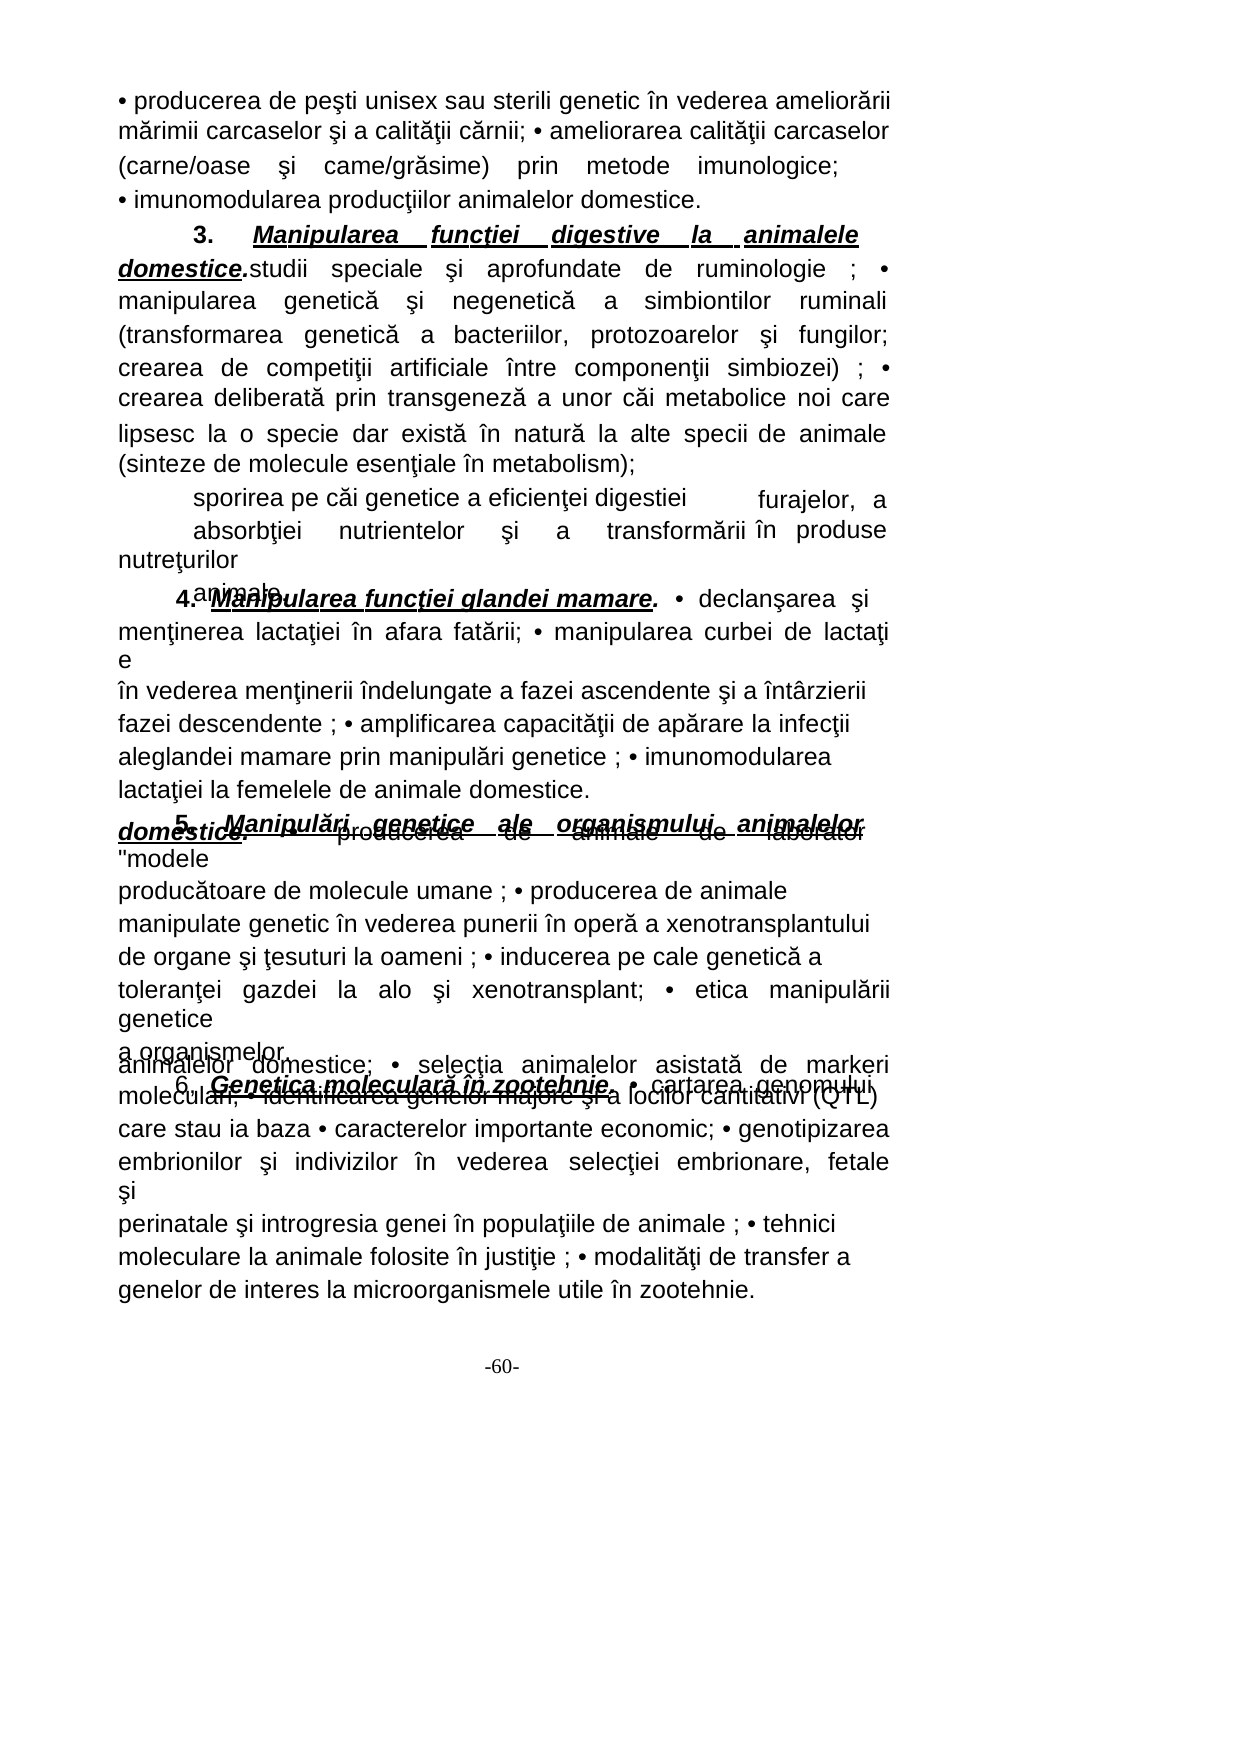

• producerea de peşti unisex sau sterili genetic în vederea ameliorării
mărimii carcaselor şi a calităţii cărnii; • ameliorarea calităţii carcaselor
(carne/oase
şi
came/grăsime)
prin
metode
imunologice;
• imunomodularea producţiilor animalelor domestice.

3.
Manipularea    funcţiei    digestive    la    animalele
domestice.studii   speciale
şi   aprofundate   de   ruminologie   ;   •
manipularea
genetică
şi
negenetică    a
simbiontilor    ruminali
(transformarea   genetică   a
bacteriilor,   protozoarelor   şi   fungilor;
crearea  de  competiţii  artificiale  între  componenţii  simbiozei)  ;  •
crearea deliberată prin transgeneză a unor căi metabolice noi care
lipsesc la o specie dar există în natură la alte specii
(sinteze de molecule esenţiale în metabolism);
sporirea pe căi genetice a eficienţei digestiei
absorbţiei nutrientelor şi a transformării nutreţurilor
animale.
de animale
furajelor,  a
în  produse

4.  Manipularea funcţiei glandei mamare.  •  declanşarea  şi
menţinerea lactaţiei în afara fatării; • manipularea curbei de lactaţi e
în vederea menţinerii îndelungate a fazei ascendente şi a întârzierii
fazei descendente ; • amplificarea capacităţii de apărare la infecţii
aleglandei mamare prin manipulări genetice ; • imunomodularea
lactaţiei la femelele de animale domestice.
5.    Manipulări   genetice   ale   organismului   animalelor

domestice.   •   producerea   de   animale   de   laborator   "modele
producătoare de molecule umane ; • producerea de animale
manipulate genetic în vederea punerii în operă a xenotransplantului
de organe şi ţesuturi la oameni ; • inducerea pe cale genetică a
toleranţei gazdei la alo şi xenotransplant; • etica manipulării genetice
a organismelor.
6,  Genetica moleculară în zootehnie. • cartarea genomului

animalelor  domestice;  •  selecţia  animalelor  asistată  de  markeri
moleculari; • identificarea genelor majore şi a locilor cantitativi (QTL)
care stau ia baza • caracterelor importante economic; • genotipizarea
embrionilor şi indivizilor în  vederea  selecţiei embrionare, fetale şi
perinatale şi introgresia genei în populaţiile de animale ; • tehnici
moleculare la animale folosite în justiţie ; • modalităţi de transfer a
genelor de interes la microorganismele utile în zootehnie.
-60-